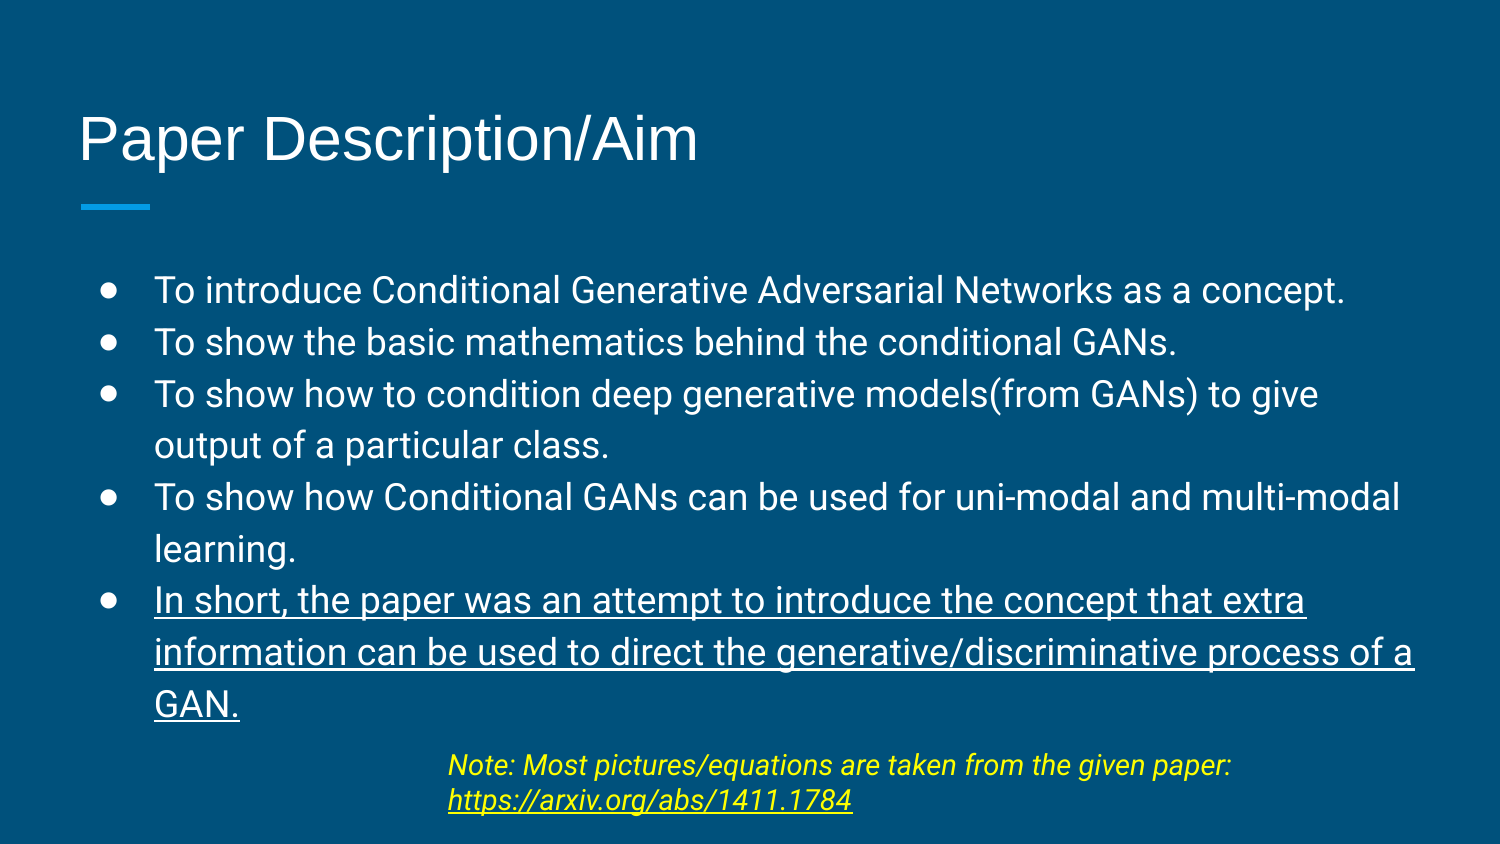

# Paper Description/Aim
To introduce Conditional Generative Adversarial Networks as a concept.
To show the basic mathematics behind the conditional GANs.
To show how to condition deep generative models(from GANs) to give output of a particular class.
To show how Conditional GANs can be used for uni-modal and multi-modal learning.
In short, the paper was an attempt to introduce the concept that extra information can be used to direct the generative/discriminative process of a GAN.
Note: Most pictures/equations are taken from the given paper: https://arxiv.org/abs/1411.1784